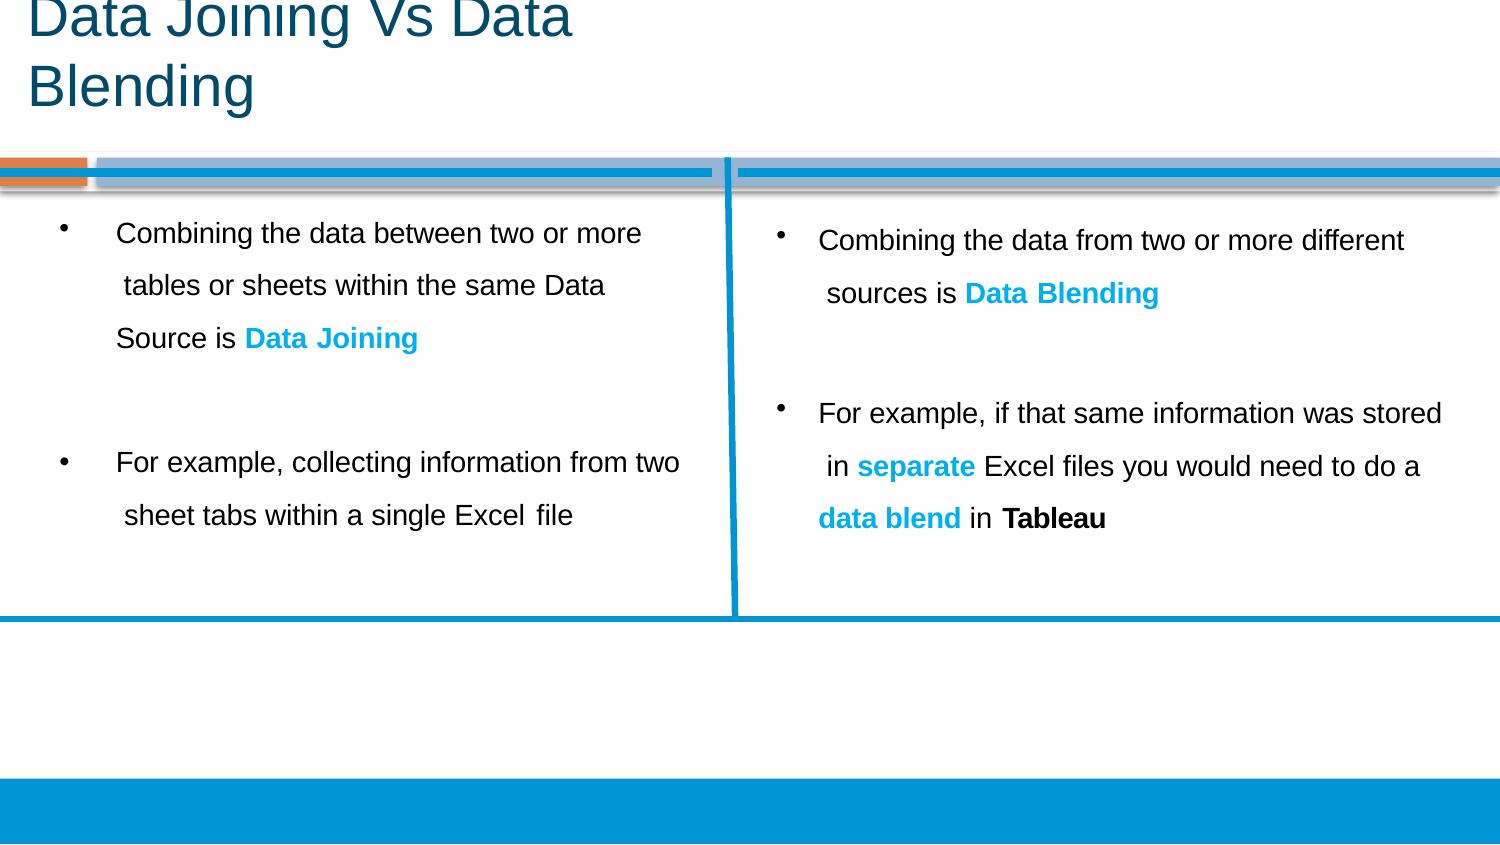

# Data Joining Vs Data Blending

Combining the data between two or more  tables or sheets within the same Data  Source is Data Joining

For example, collecting information from two  sheet tabs within a single Excel file

Combining the data from two or more different  sources is Data Blending

For example, if that same information was stored  in separate Excel files you would need to do a  data blend in Tableau